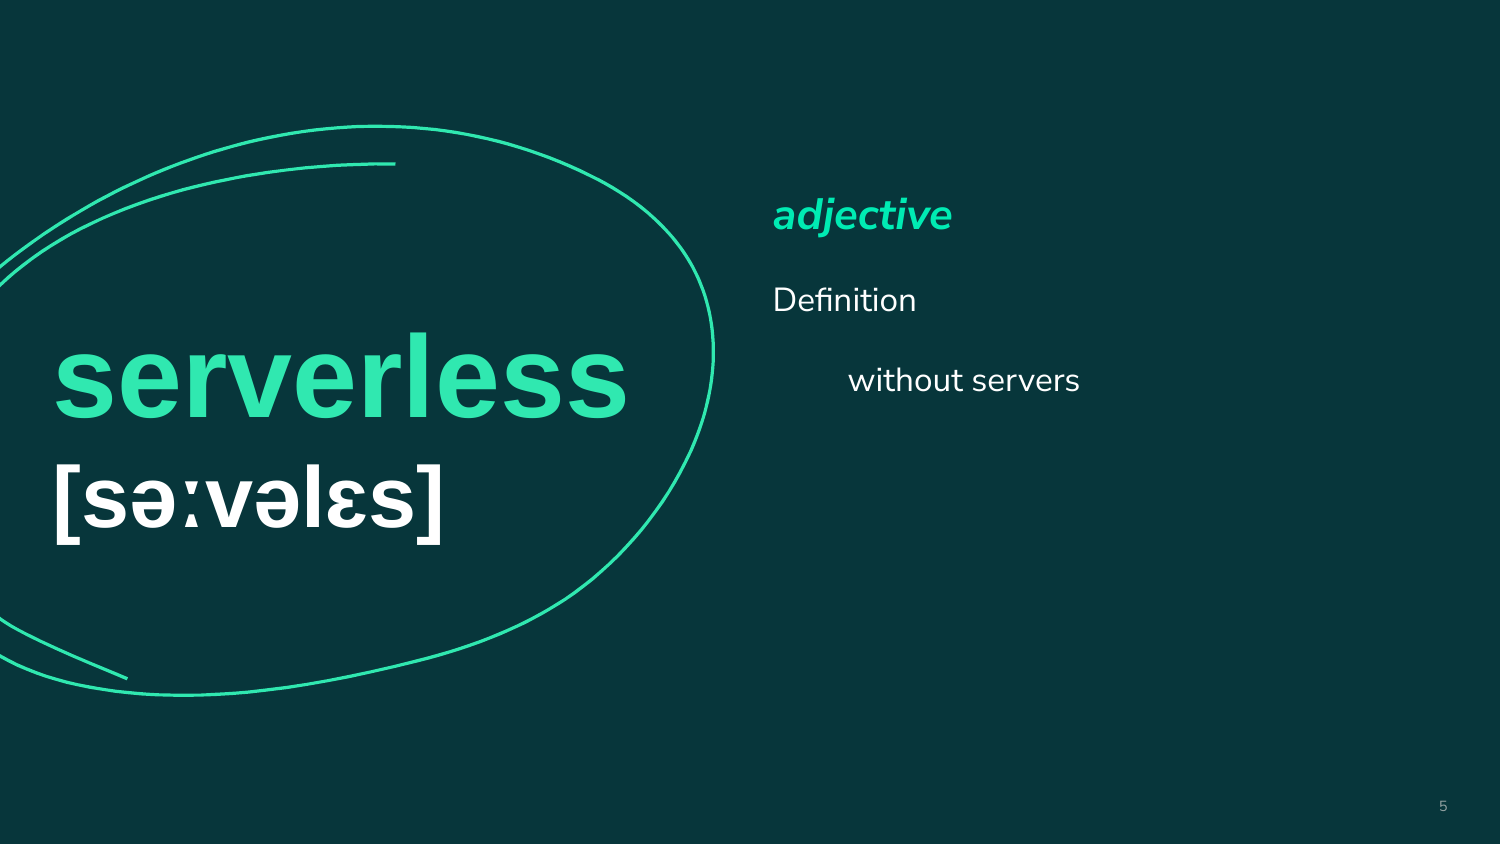

adjective

Definition
without servers

# serverless [səːvəlɛs]